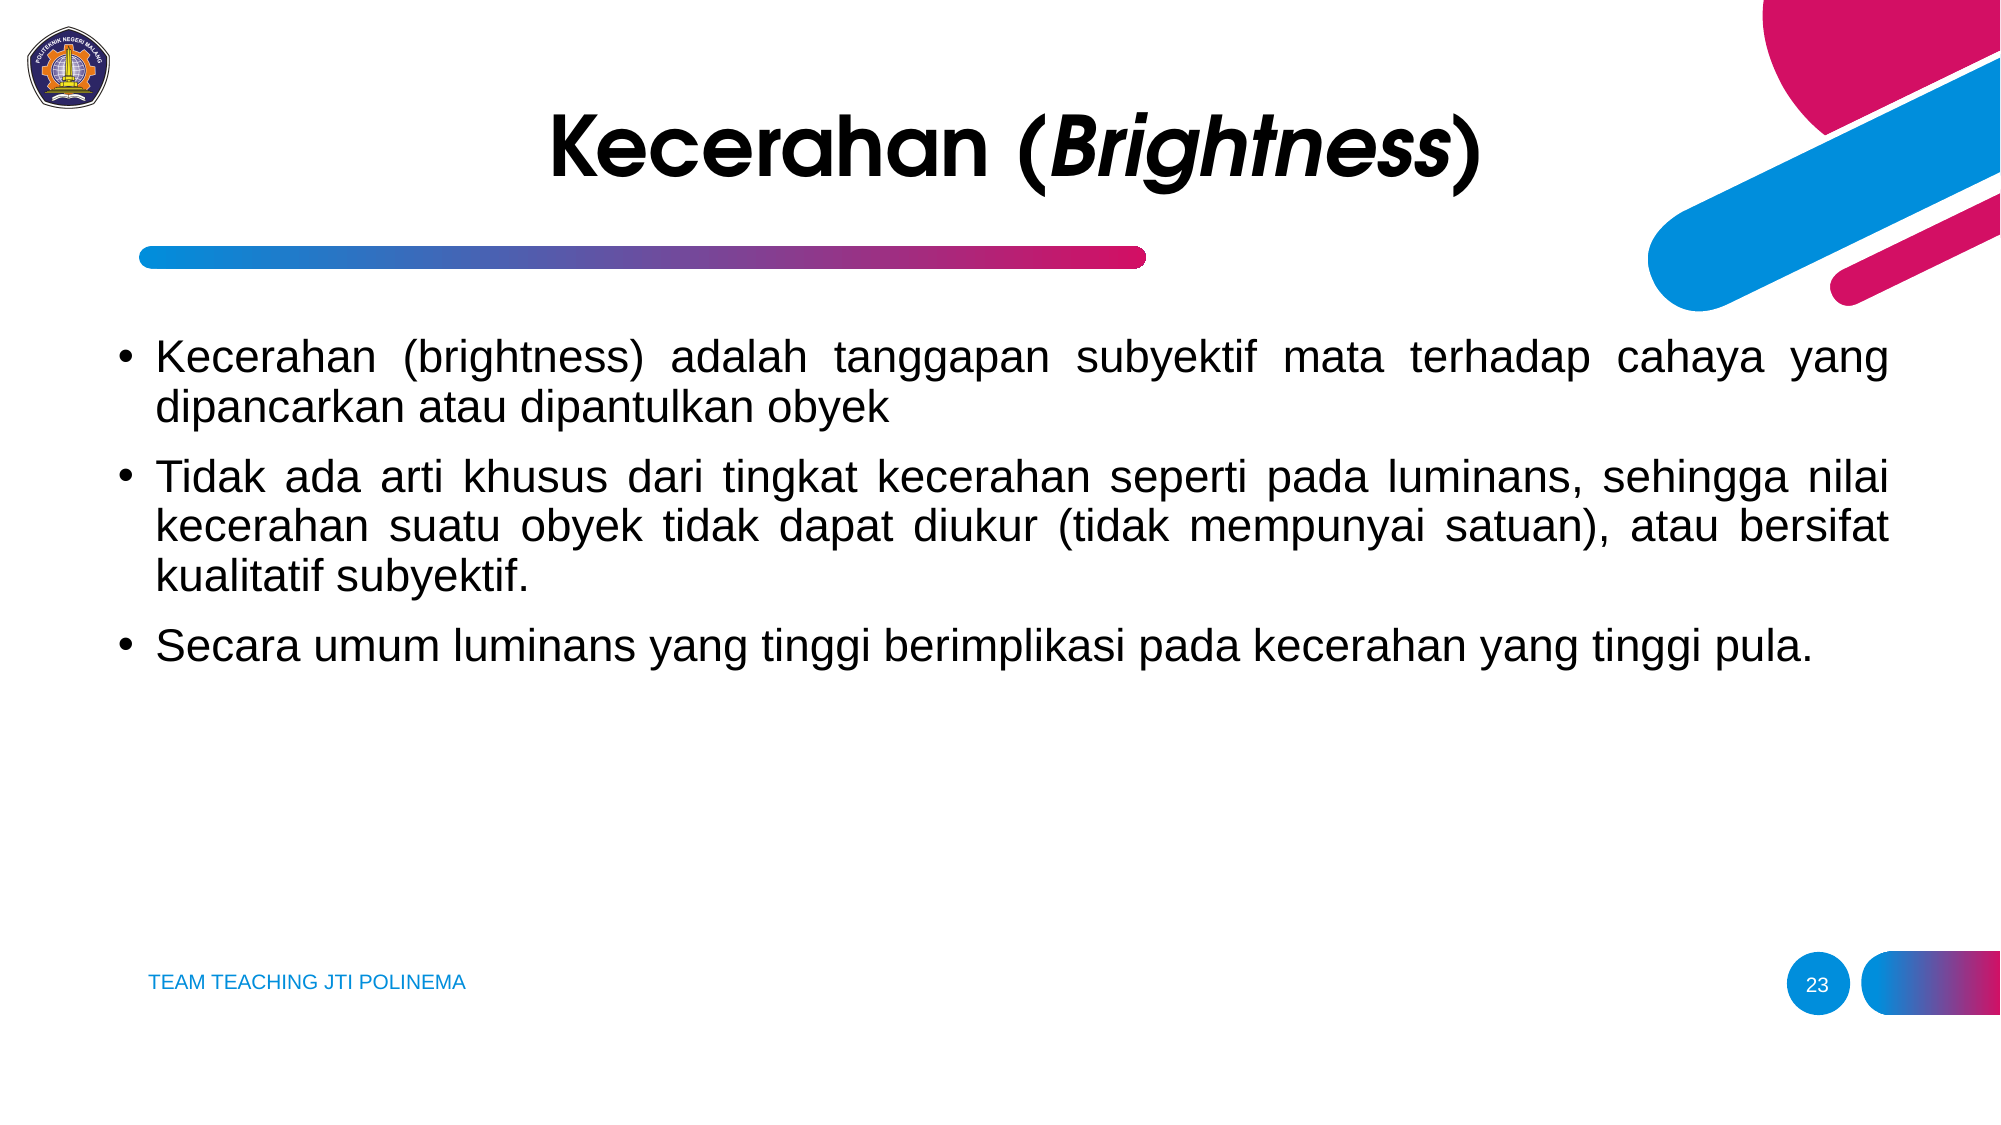

# Kecerahan (Brightness)
Kecerahan (brightness) adalah tanggapan subyektif mata terhadap cahaya yang dipancarkan atau dipantulkan obyek
Tidak ada arti khusus dari tingkat kecerahan seperti pada luminans, sehingga nilai kecerahan suatu obyek tidak dapat diukur (tidak mempunyai satuan), atau bersifat kualitatif subyektif.
Secara umum luminans yang tinggi berimplikasi pada kecerahan yang tinggi pula.
TEAM TEACHING JTI POLINEMA
23